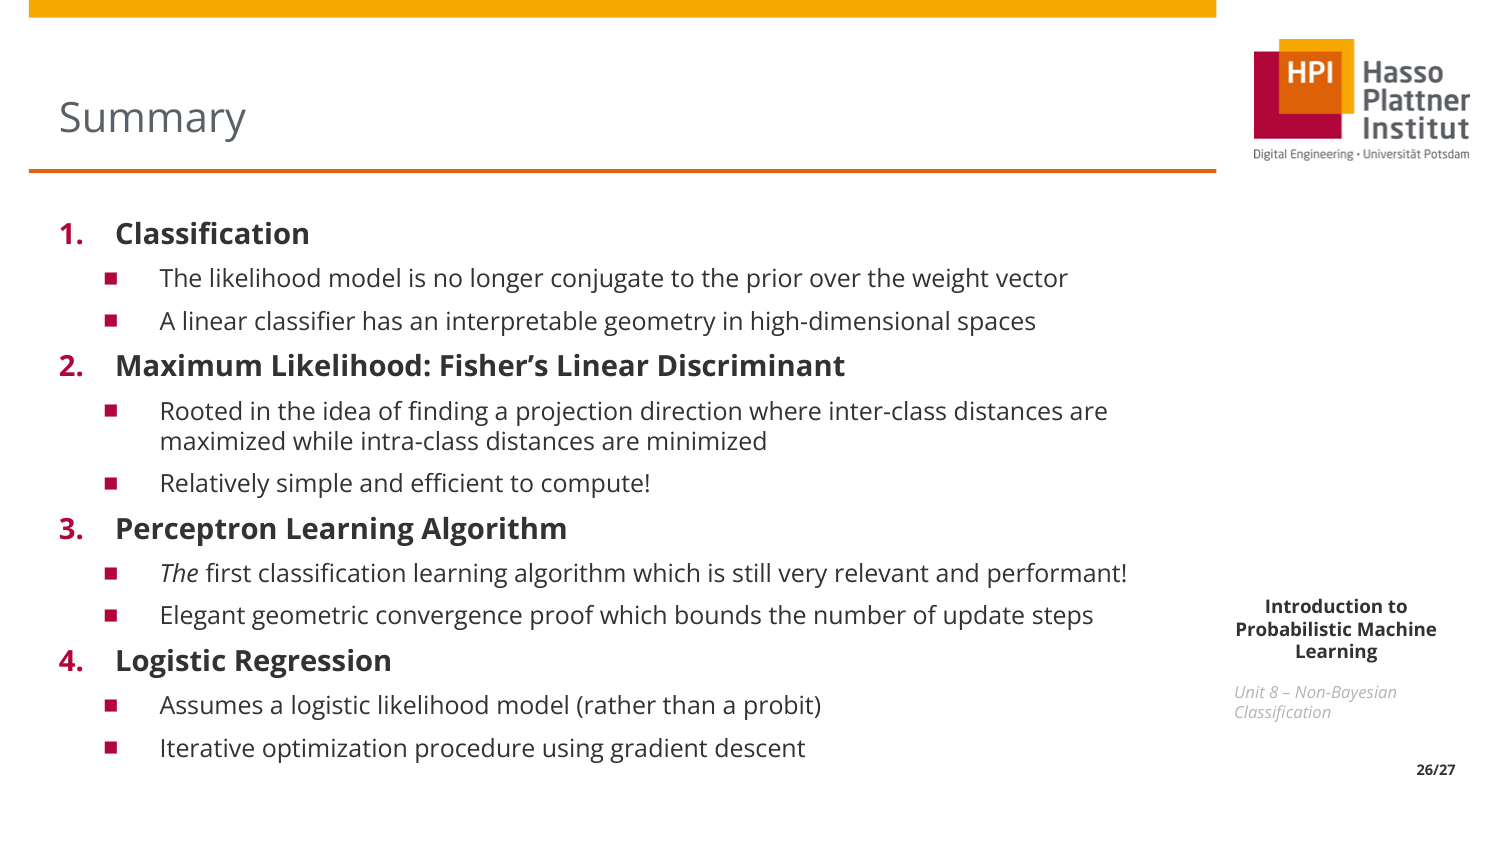

# Summary
Classification
The likelihood model is no longer conjugate to the prior over the weight vector
A linear classifier has an interpretable geometry in high-dimensional spaces
Maximum Likelihood: Fisher’s Linear Discriminant
Rooted in the idea of finding a projection direction where inter-class distances are maximized while intra-class distances are minimized
Relatively simple and efficient to compute!
Perceptron Learning Algorithm
The first classification learning algorithm which is still very relevant and performant!
Elegant geometric convergence proof which bounds the number of update steps
Logistic Regression
Assumes a logistic likelihood model (rather than a probit)
Iterative optimization procedure using gradient descent